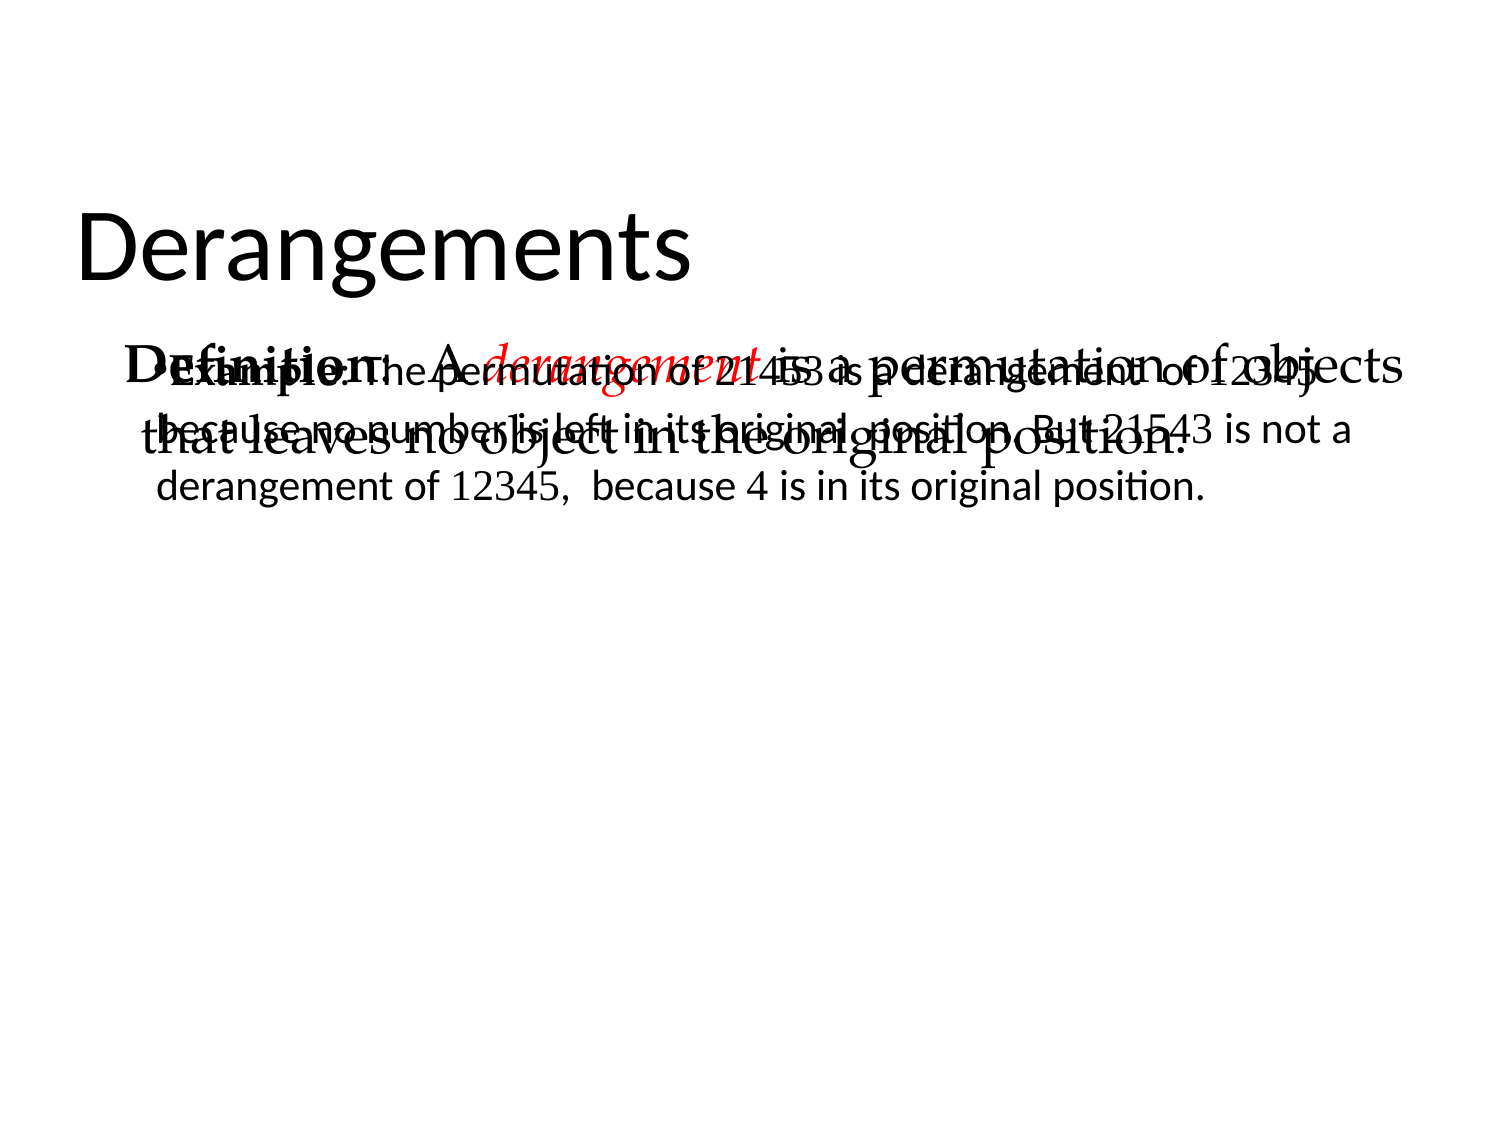

# Derangements
Definition:	A derangement is a permutation of objects  that leaves no object in the original position.
Example: The permutation of 21453 is a derangement  of 12345 because no number is left in its original  position. But 21543 is not a derangement of 12345,  because 4 is in its original position.